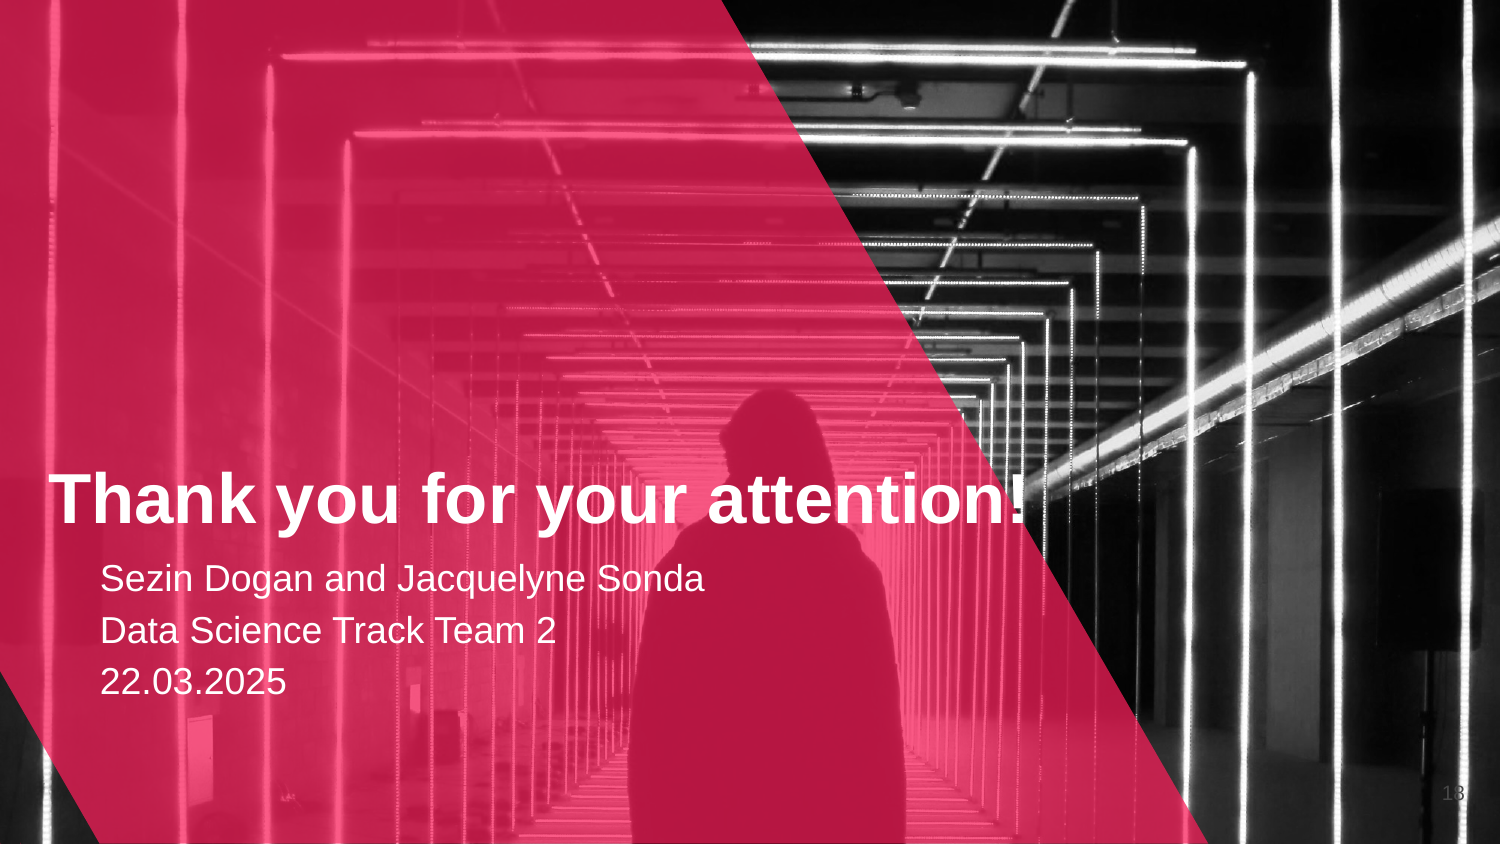

# Thank you for your attention!
Sezin Dogan and Jacquelyne Sonda
Data Science Track Team 2
22.03.2025
18